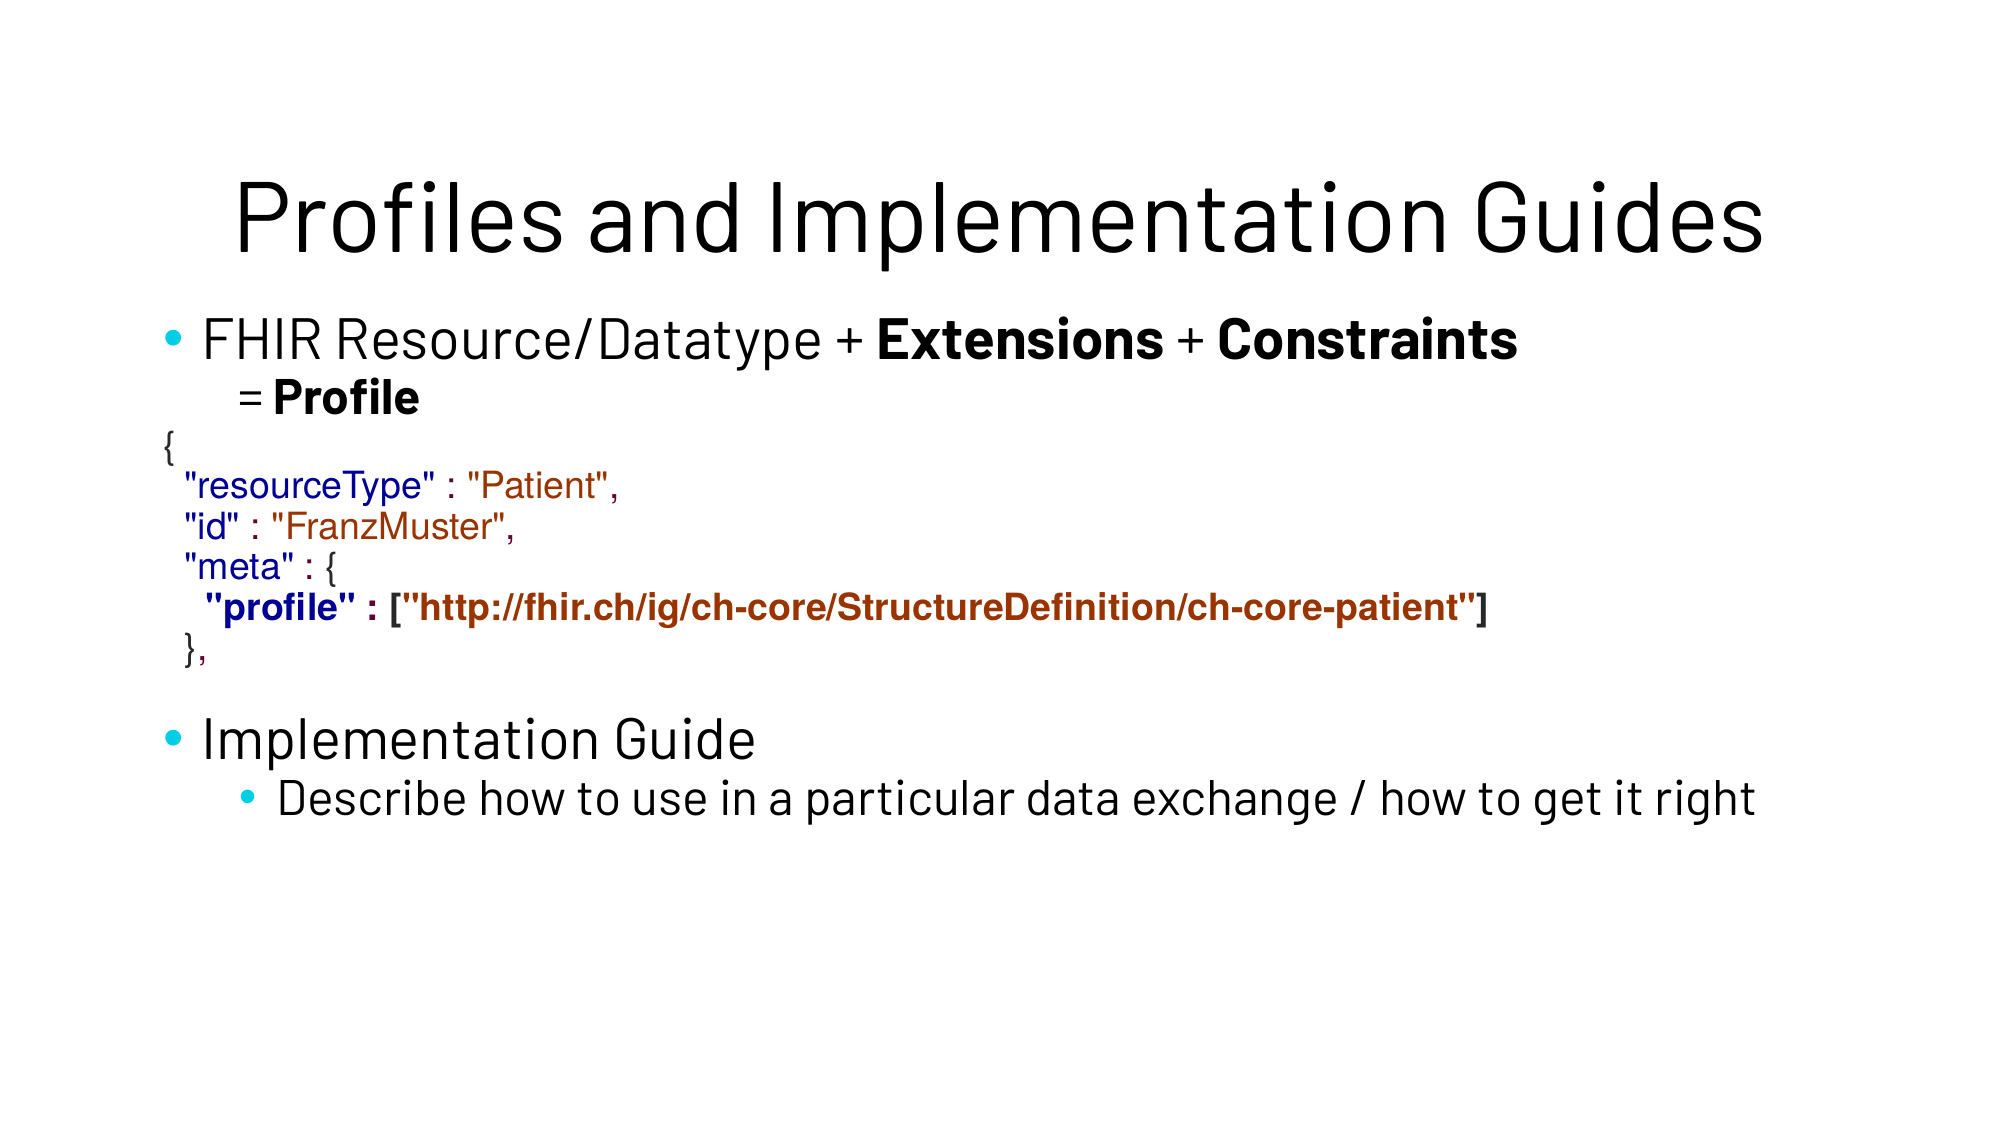

# Profiles and Implementation Guides
FHIR Resource/Datatype + Extensions + Constraints
= Profile
{
  "resourceType" : "Patient",
  "id" : "FranzMuster",
  "meta" : {
    "profile" : ["http://fhir.ch/ig/ch-core/StructureDefinition/ch-core-patient"]
  },
Implementation Guide
Describe how to use in a particular data exchange / how to get it right